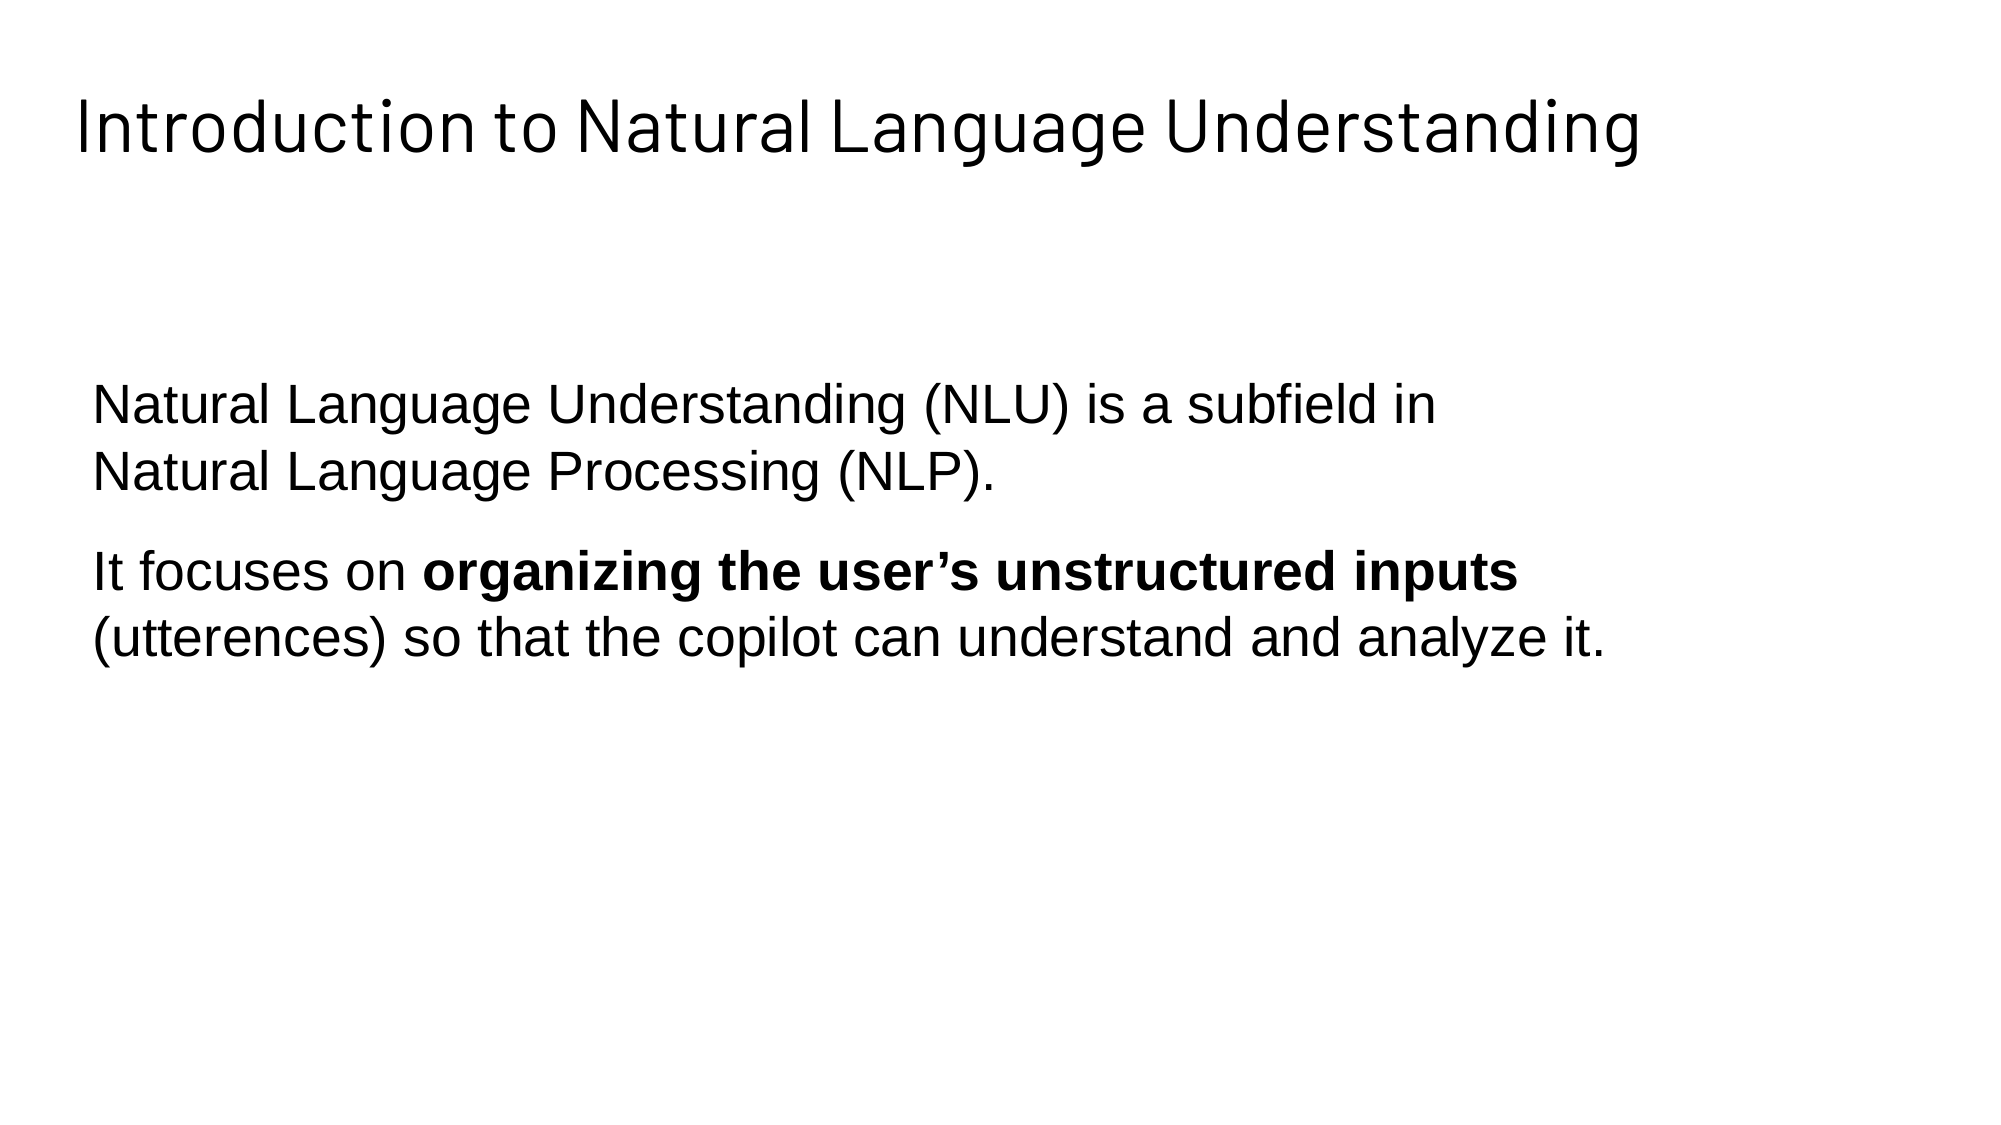

# Introduction to Natural Language Understanding
Natural Language Understanding (NLU) is a subfield in
Natural Language Processing (NLP).
It focuses on organizing the user’s unstructured inputs (utterences) so that the copilot can understand and analyze it.